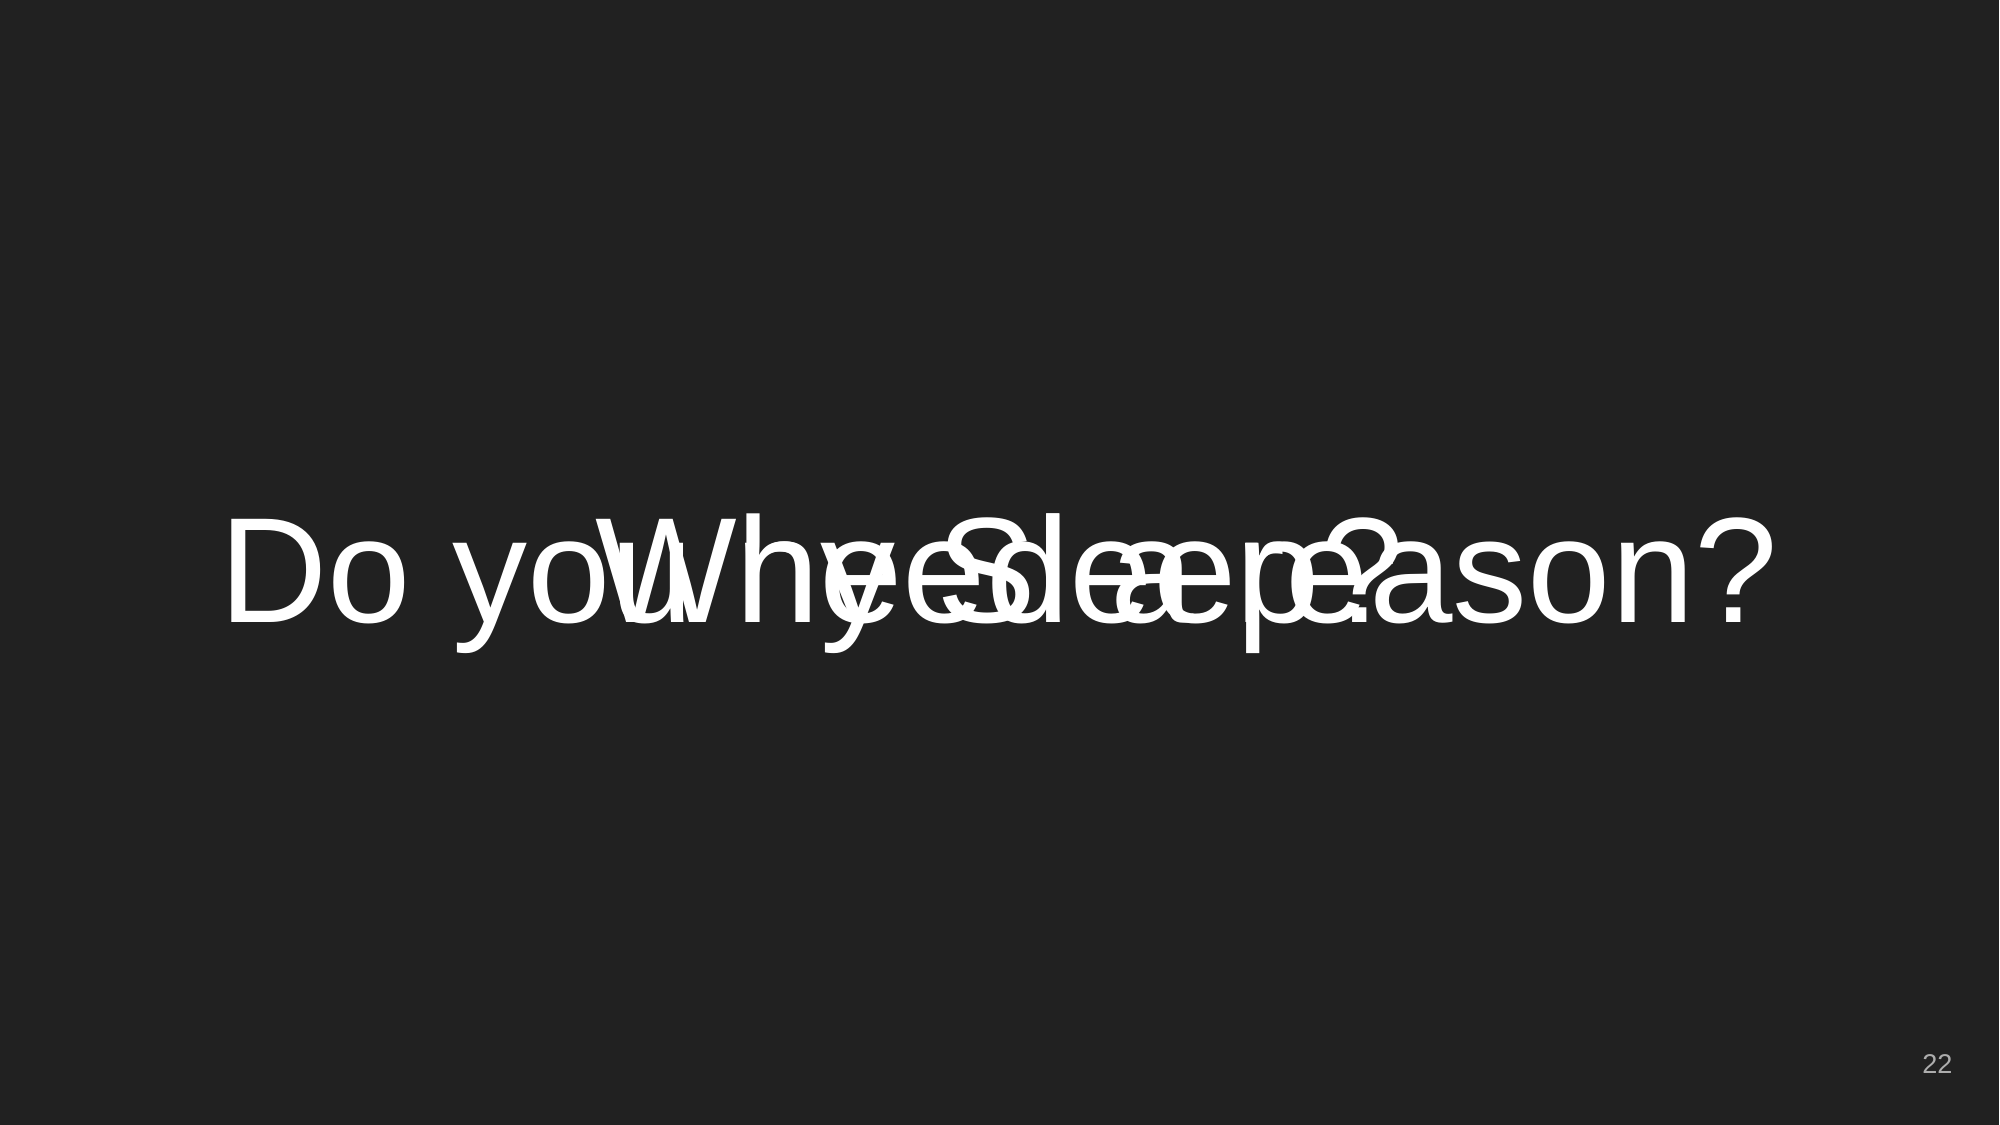

# Why Sleep?
Do you need a reason?
22